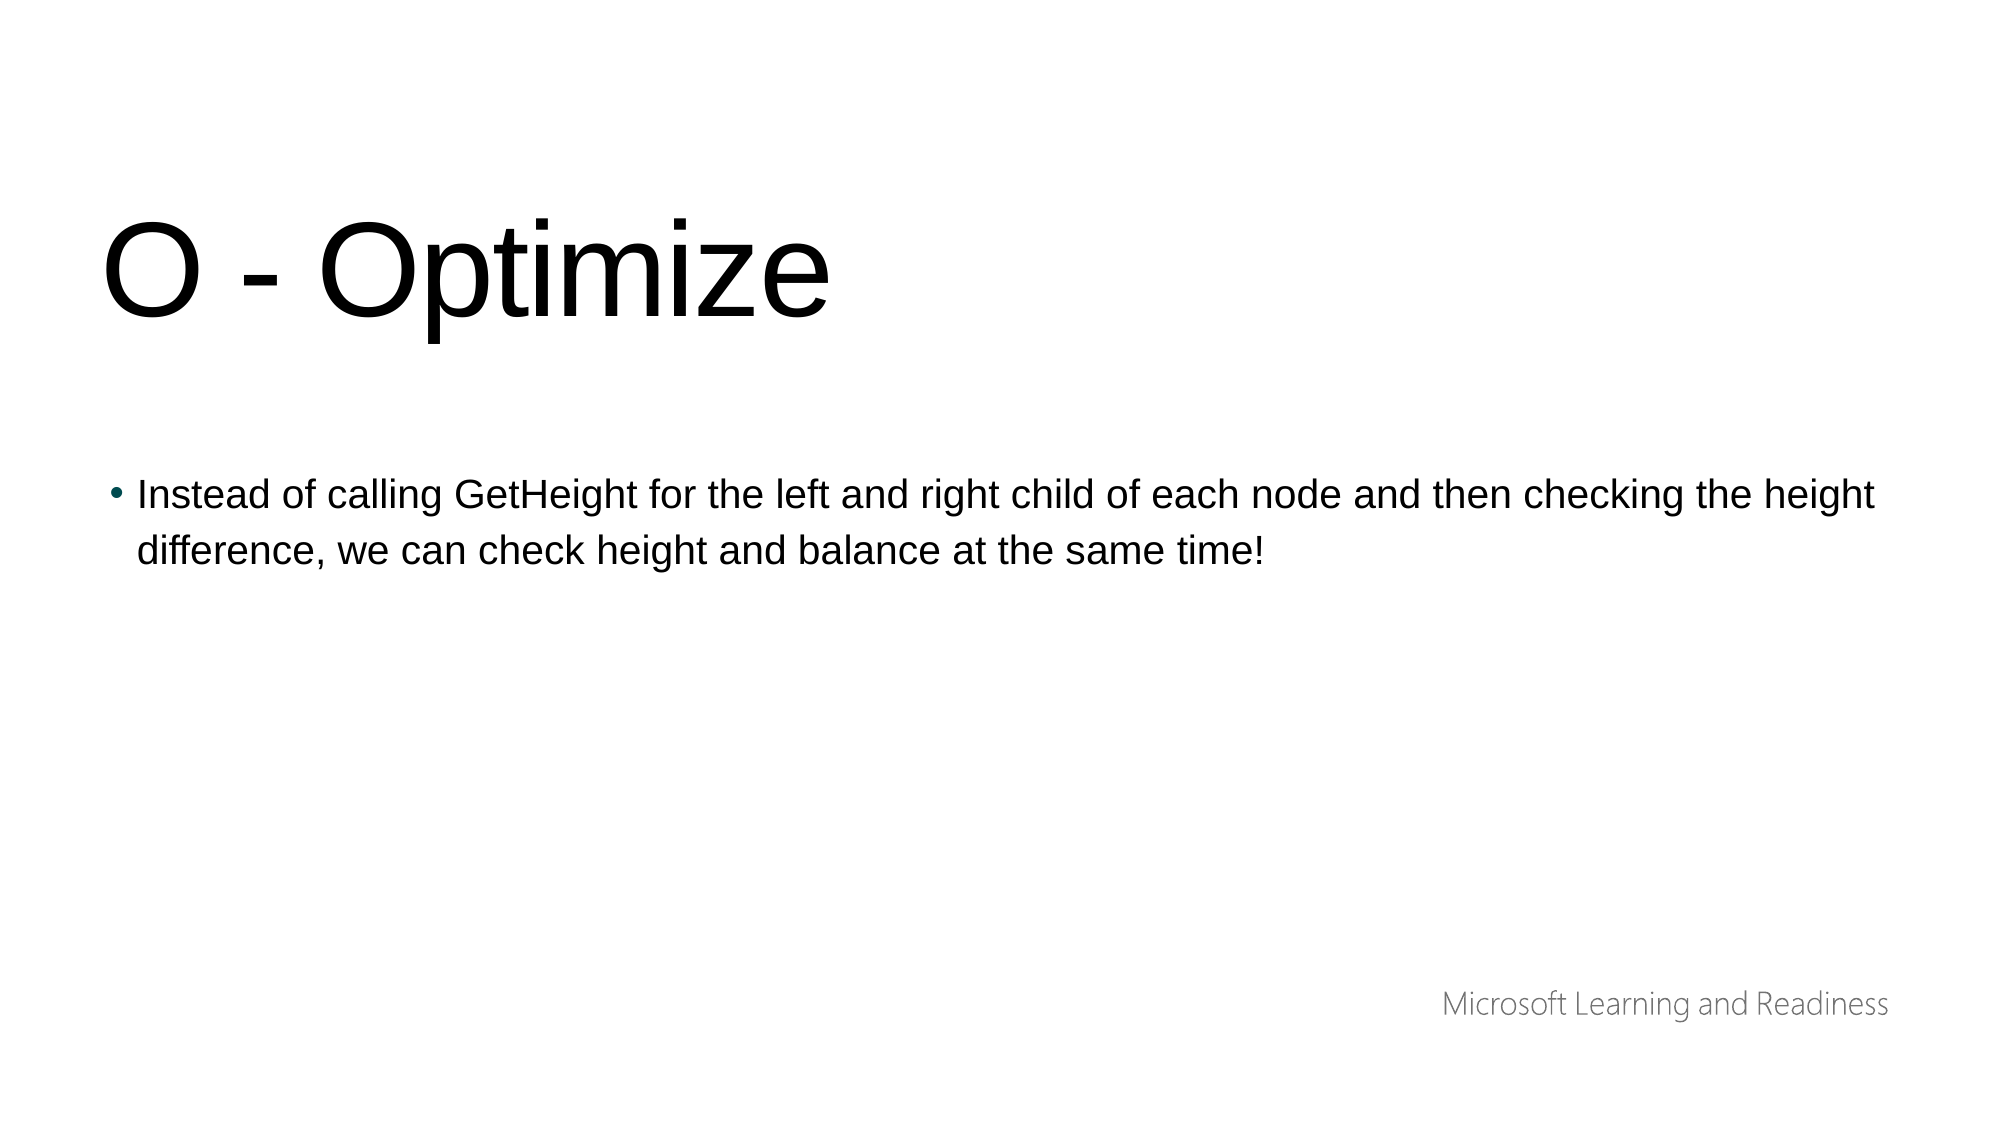

O - Optimize
Instead of calling GetHeight for the left and right child of each node and then checking the height difference, we can check height and balance at the same time!